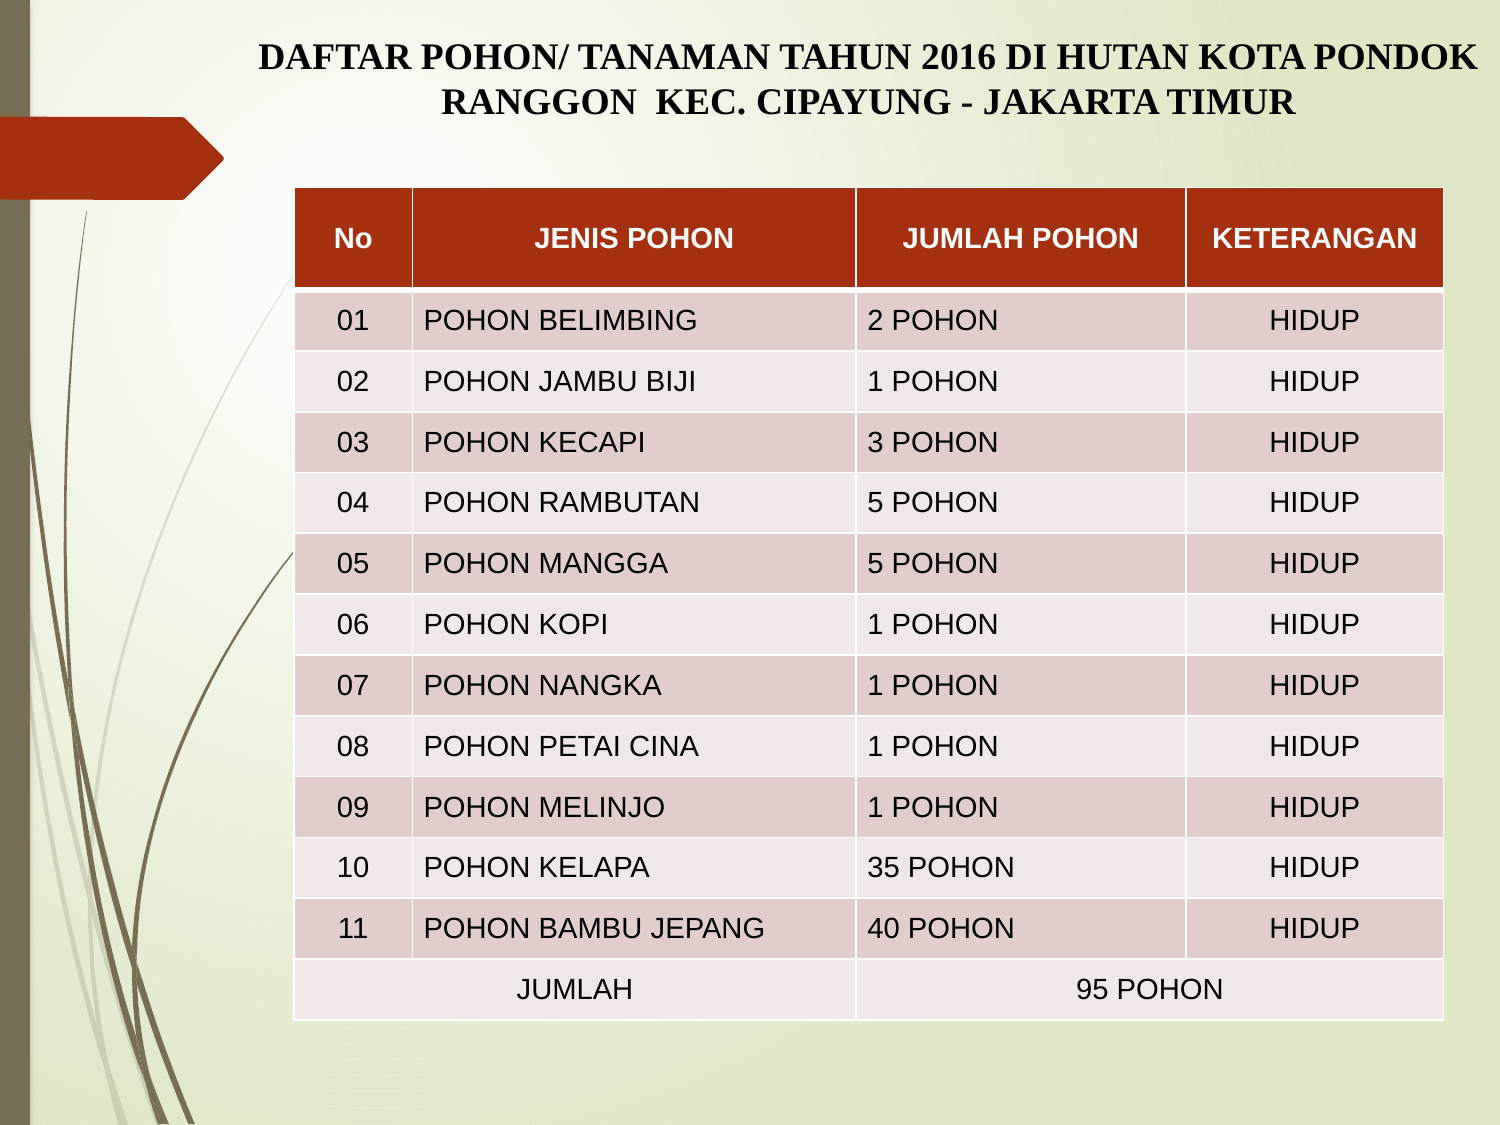

DAFTAR POHON/ TANAMAN TAHUN 2016 DI HUTAN KOTA PONDOK RANGGON  KEC. CIPAYUNG - JAKARTA TIMUR
| No | JENIS POHON | JUMLAH POHON | KETERANGAN |
| --- | --- | --- | --- |
| 01 | POHON BELIMBING | 2 POHON | HIDUP |
| 02 | POHON JAMBU BIJI | 1 POHON | HIDUP |
| 03 | POHON KECAPI | 3 POHON | HIDUP |
| 04 | POHON RAMBUTAN | 5 POHON | HIDUP |
| 05 | POHON MANGGA | 5 POHON | HIDUP |
| 06 | POHON KOPI | 1 POHON | HIDUP |
| 07 | POHON NANGKA | 1 POHON | HIDUP |
| 08 | POHON PETAI CINA | 1 POHON | HIDUP |
| 09 | POHON MELINJO | 1 POHON | HIDUP |
| 10 | POHON KELAPA | 35 POHON | HIDUP |
| 11 | POHON BAMBU JEPANG | 40 POHON | HIDUP |
| JUMLAH |  | 95 POHON |  |